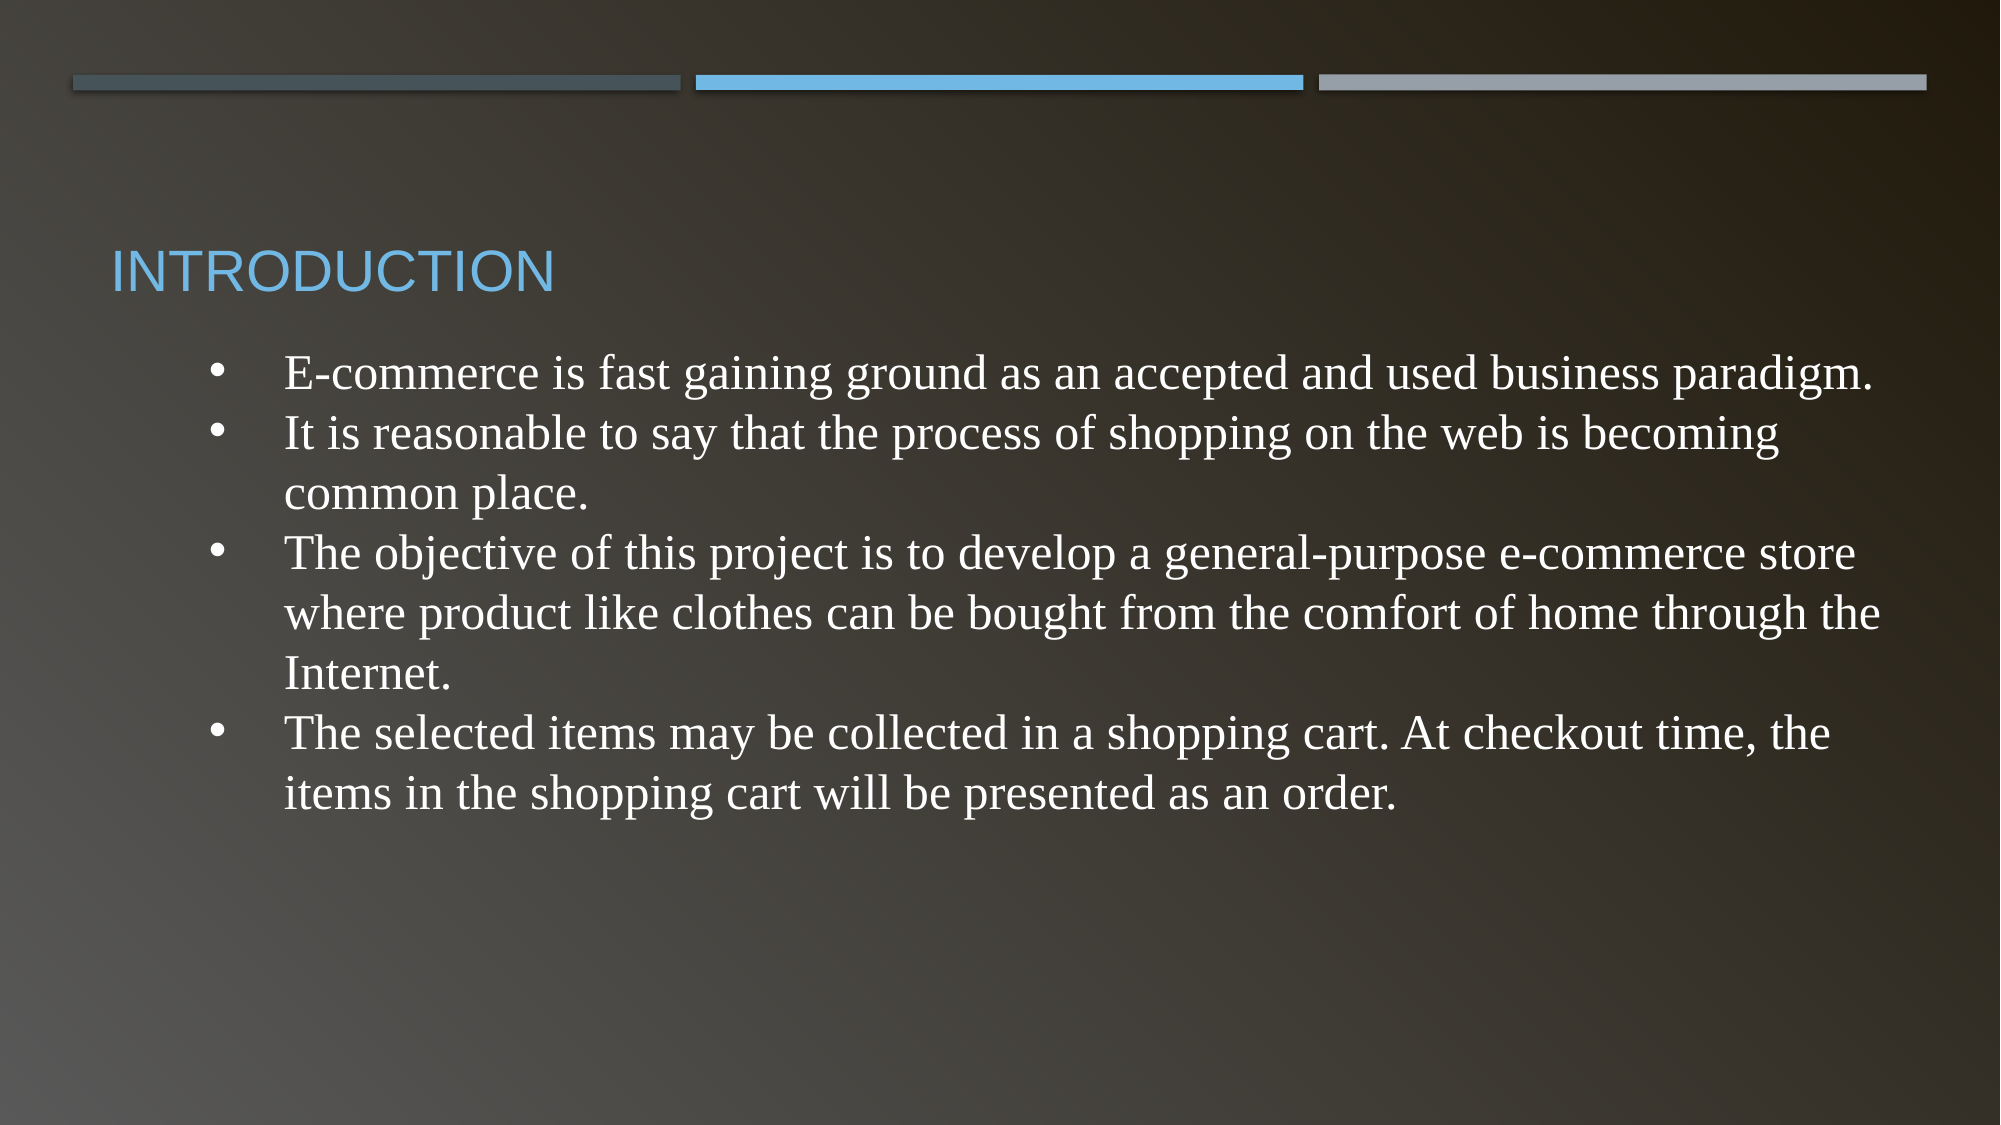

# Introduction
E-commerce is fast gaining ground as an accepted and used business paradigm.
It is reasonable to say that the process of shopping on the web is becoming common place.
The objective of this project is to develop a general-purpose e-commerce store where product like clothes can be bought from the comfort of home through the Internet.
The selected items may be collected in a shopping cart. At checkout time, the items in the shopping cart will be presented as an order.